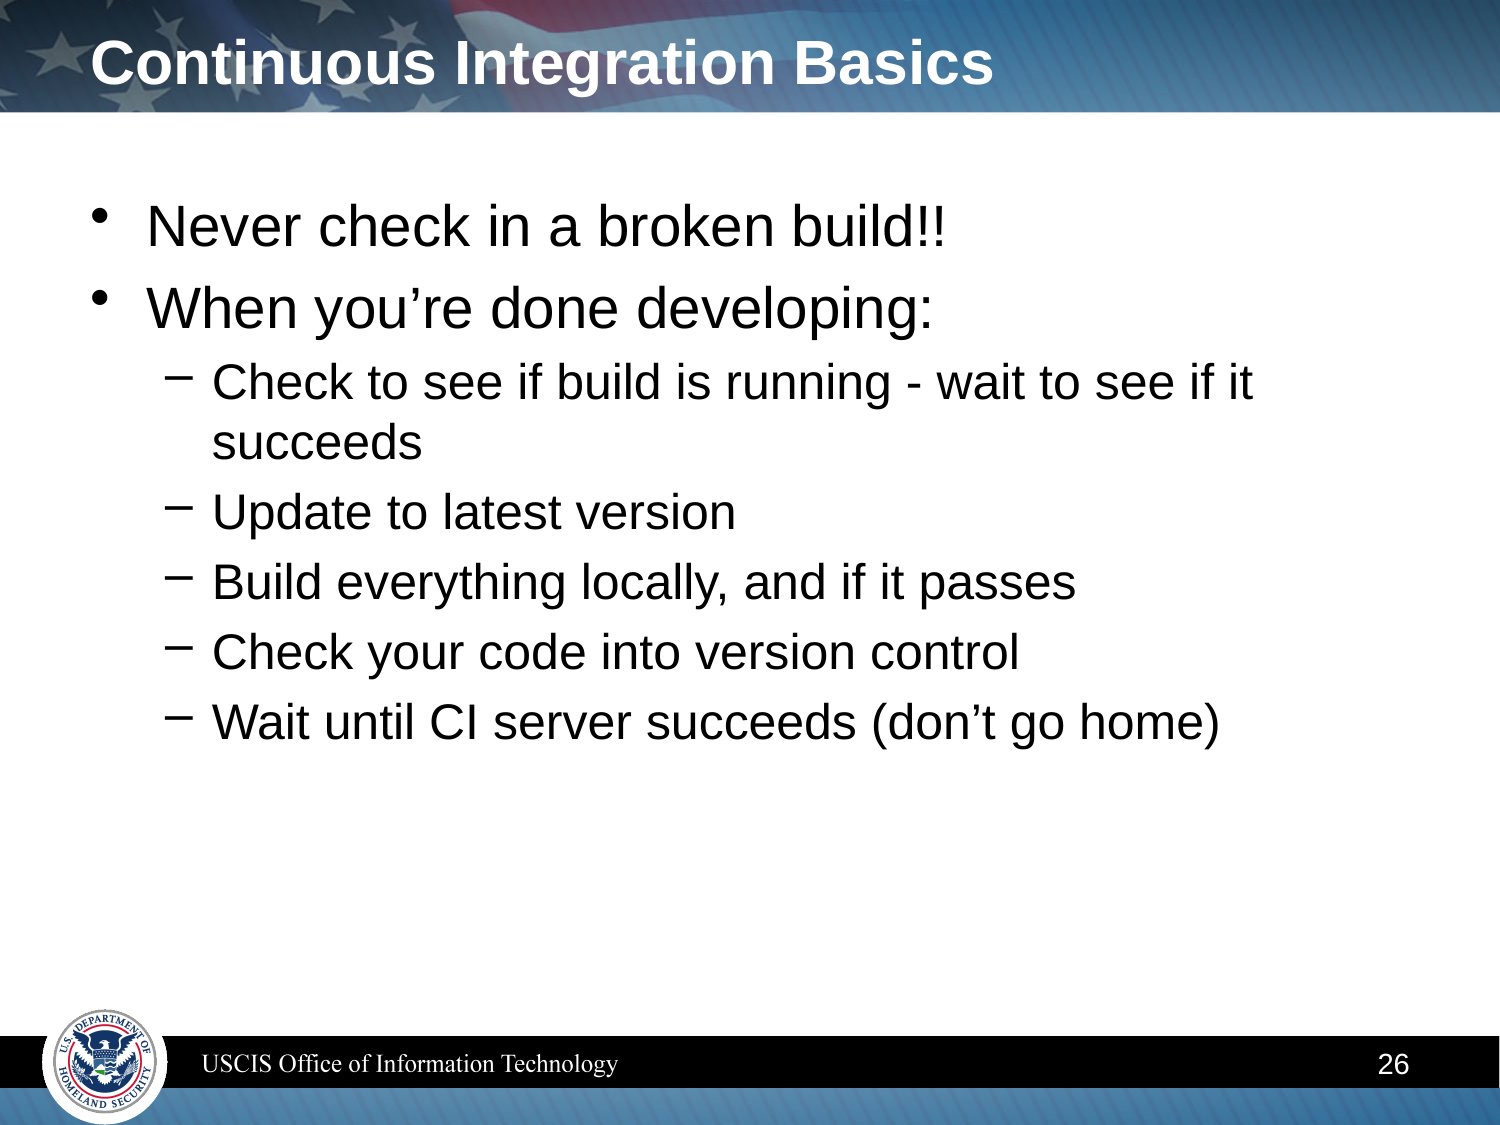

# Continuous Integration Basics
Never check in a broken build!!
When you’re done developing:
Check to see if build is running - wait to see if it succeeds
Update to latest version
Build everything locally, and if it passes
Check your code into version control
Wait until CI server succeeds (don’t go home)

26